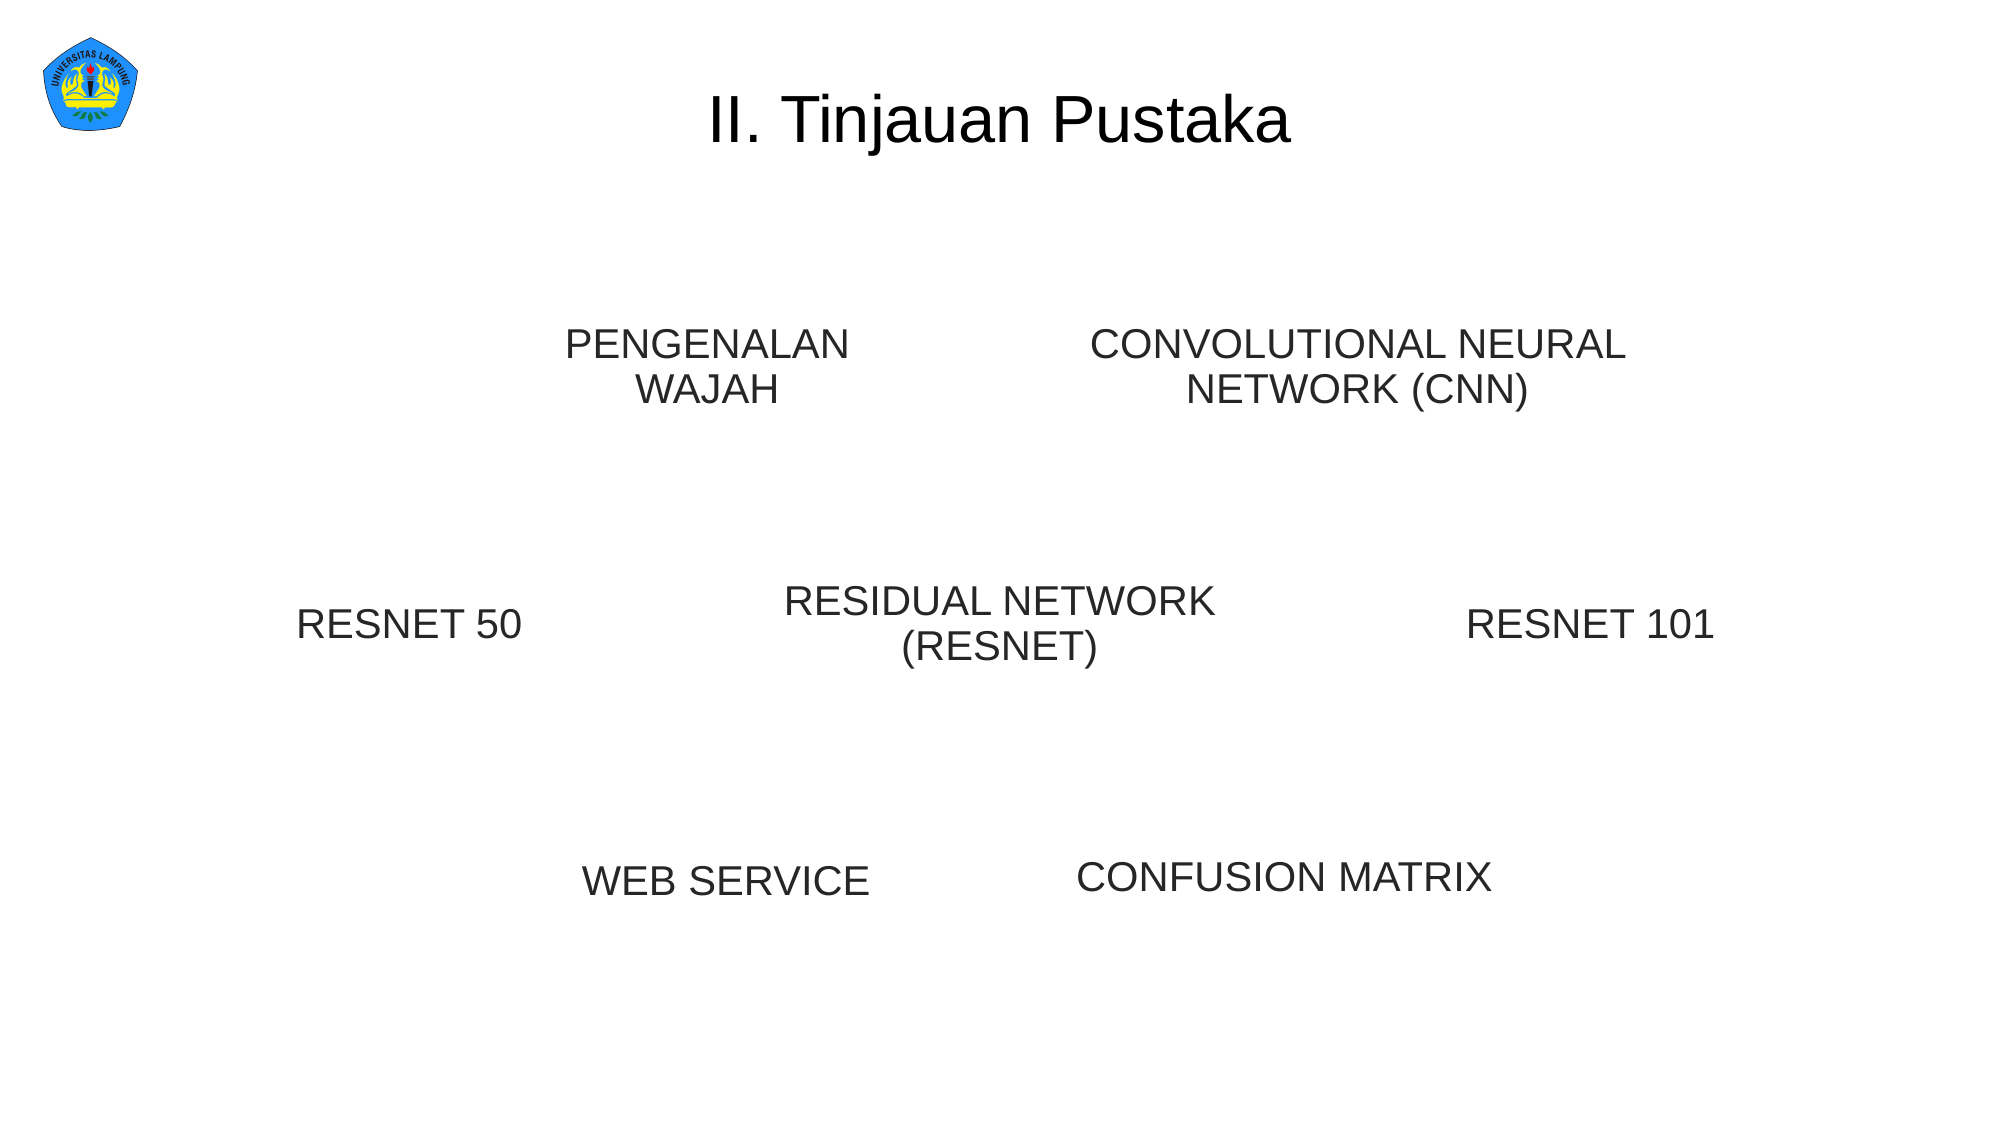

# II. Tinjauan Pustaka
PENGENALAN WAJAH
CONVOLUTIONAL NEURAL NETWORK (CNN)
RESNET 50
RESIDUAL NETWORK
(RESNET)
RESNET 101
CONFUSION MATRIX
WEB SERVICE